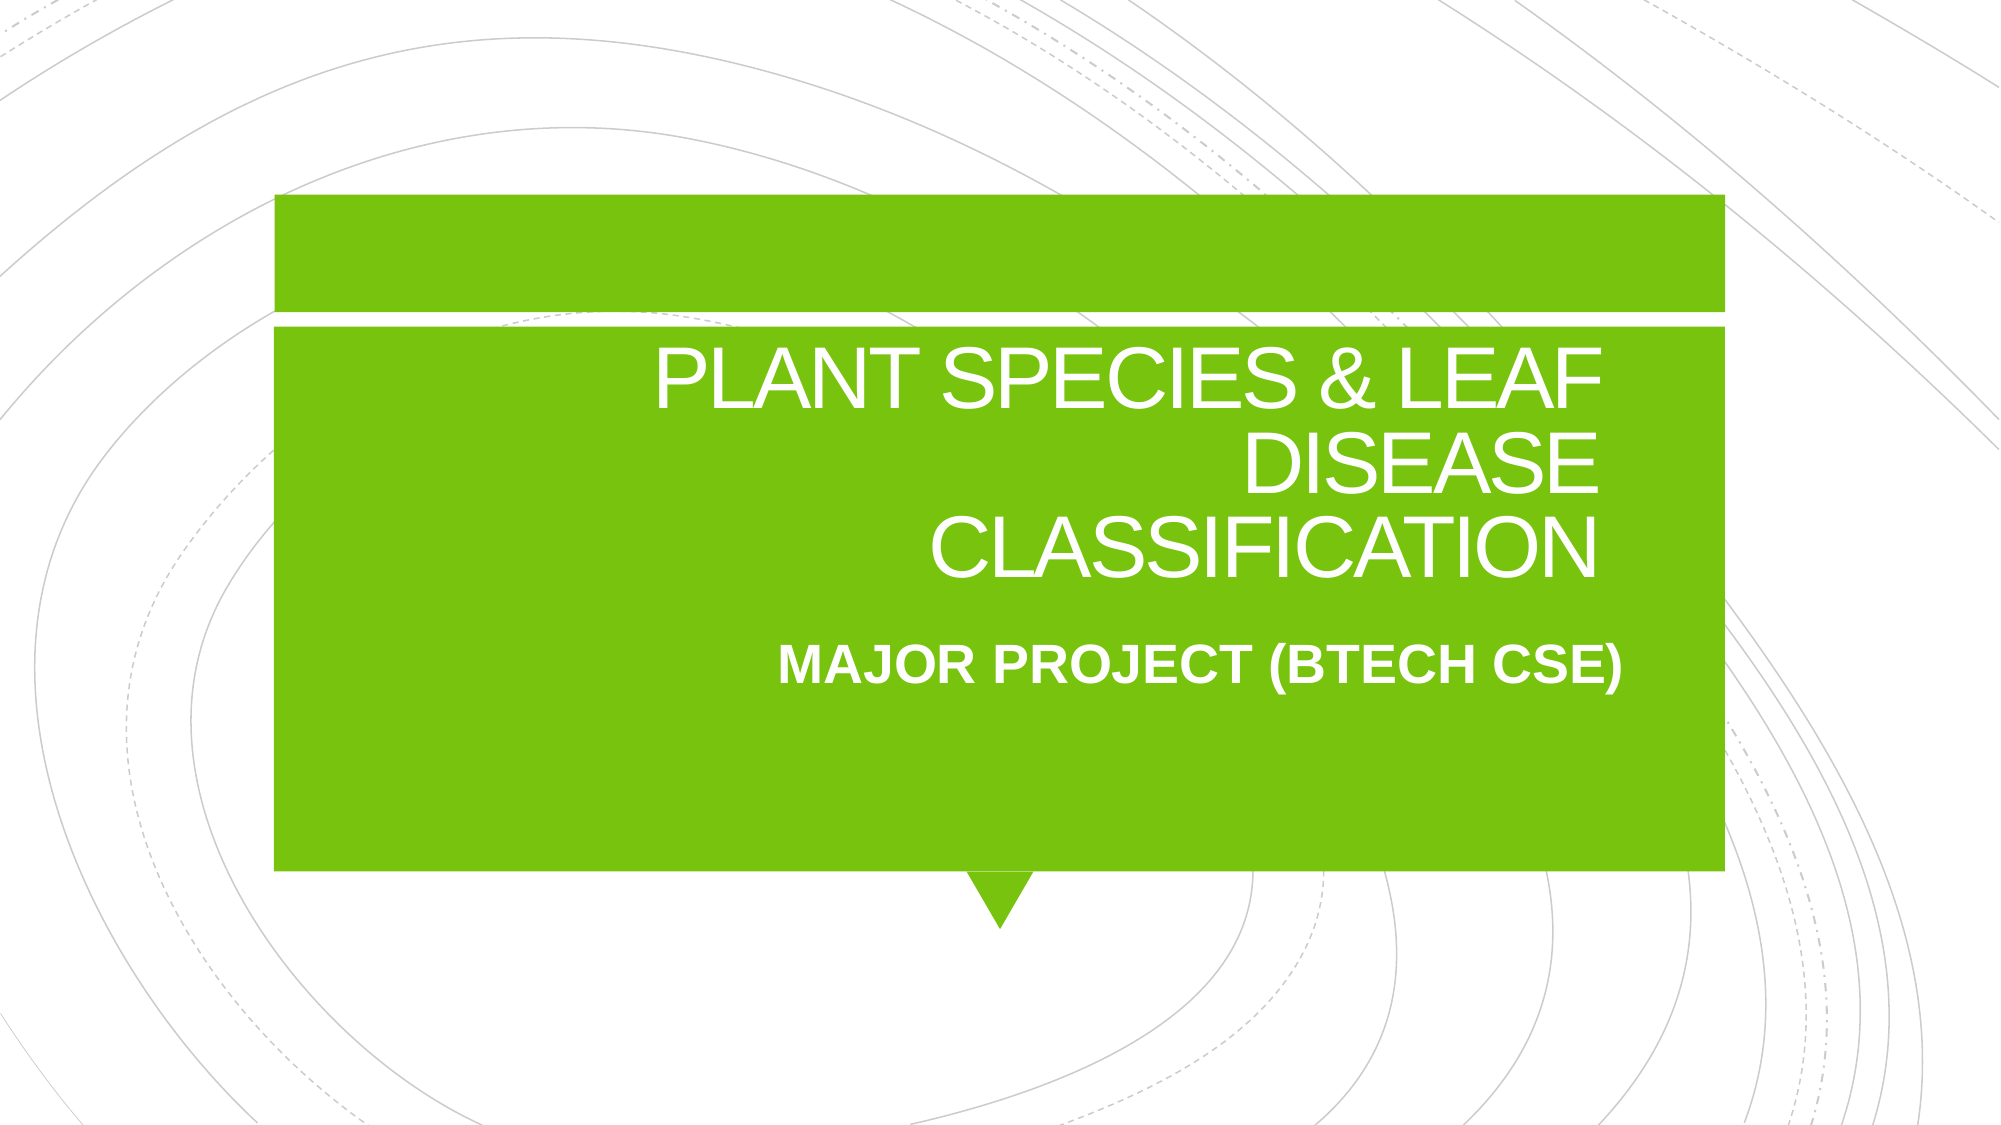

# PLANT SPECIES & LEAF DISEASE CLASSIFICATION
MAJOR PROJECT (BTECH CSE)